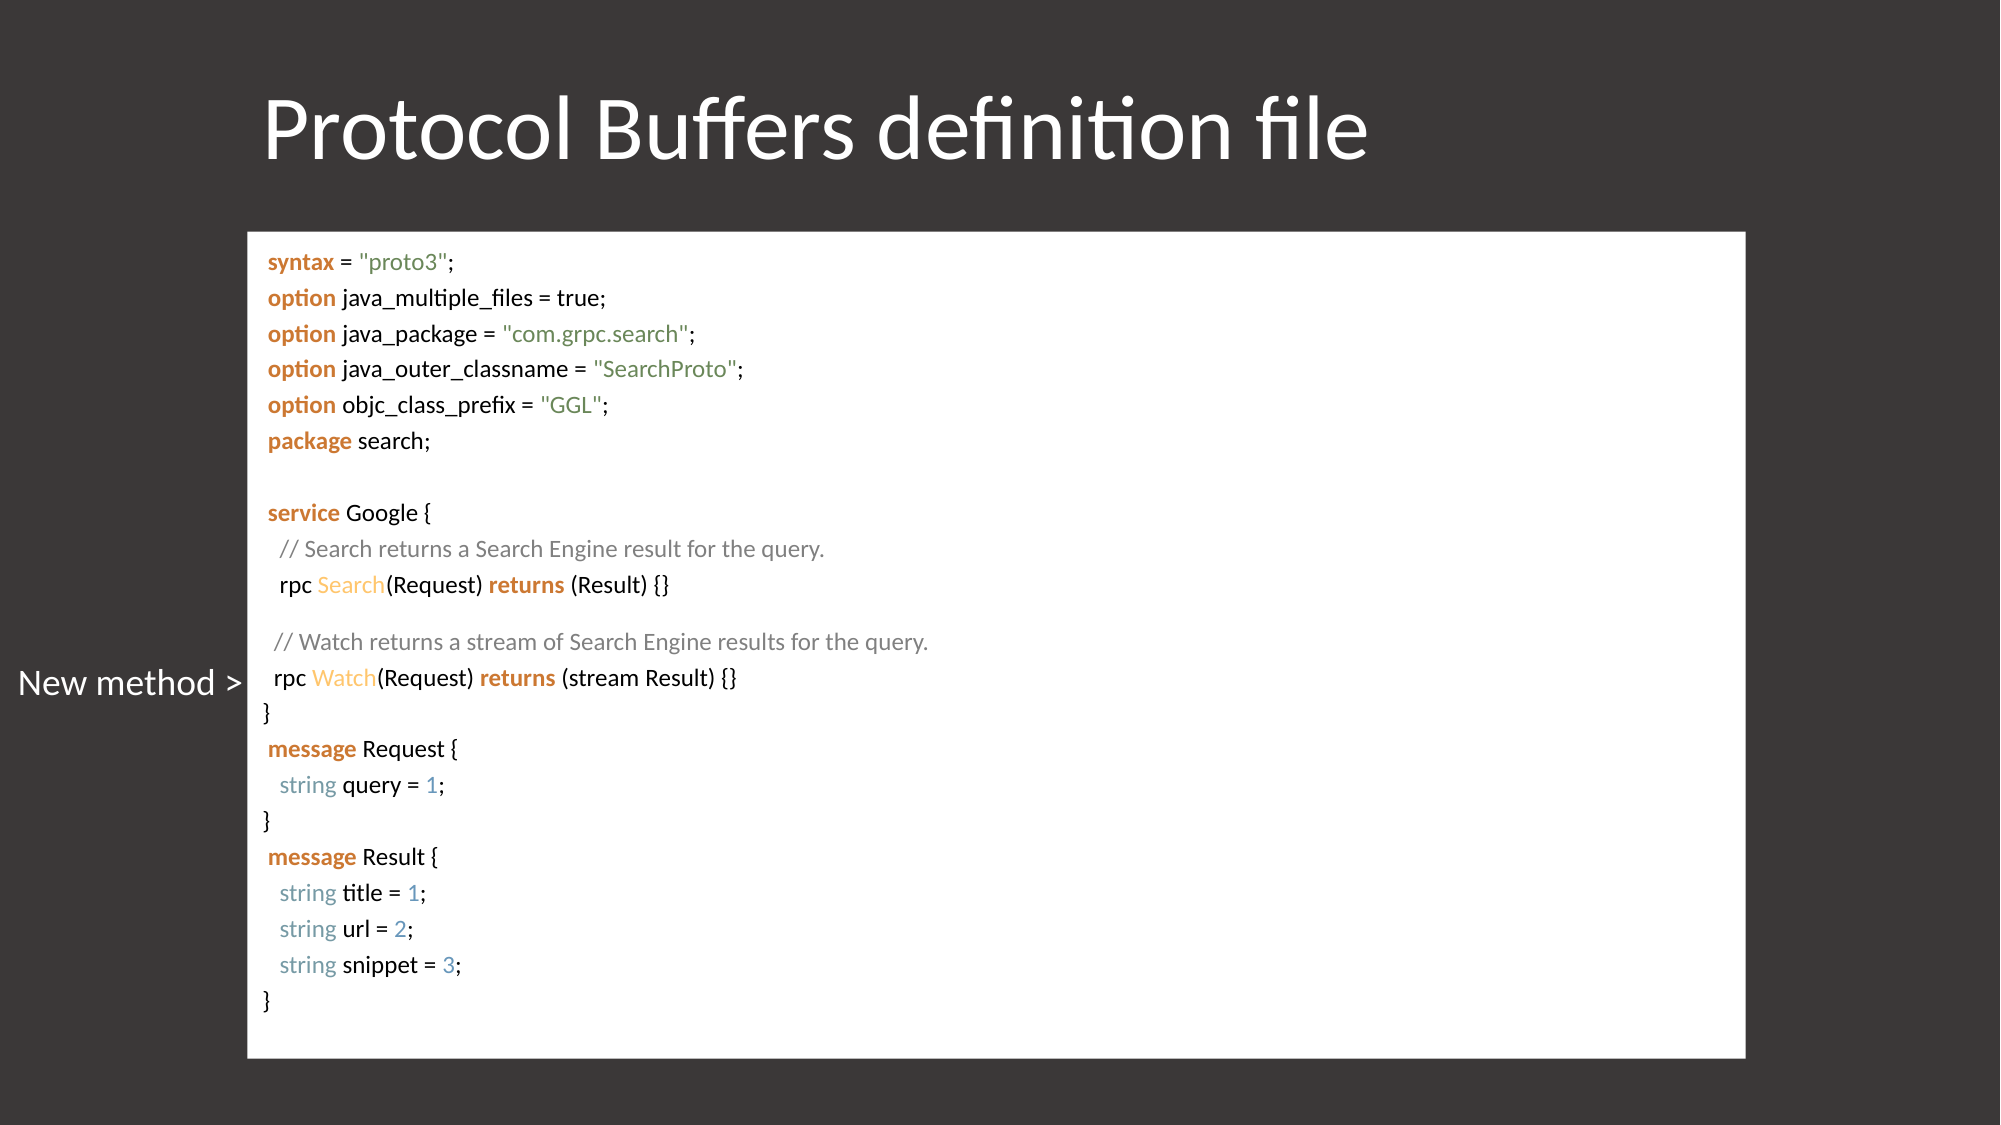

# Protocol Buffers definition file
 syntax = "proto3";
 option java_multiple_files = true;
 option java_package = "com.grpc.search";
 option java_outer_classname = "SearchProto";
 option objc_class_prefix = "GGL";
 package search;
 service Google {
   // Search returns a Search Engine result for the query.
   rpc Search(Request) returns (Result) {}
  // Watch returns a stream of Search Engine results for the query.
  rpc Watch(Request) returns (stream Result) {}
}
 message Request {
   string query = 1;
}
 message Result {
   string title = 1;
   string url = 2;
   string snippet = 3;
}
New method >